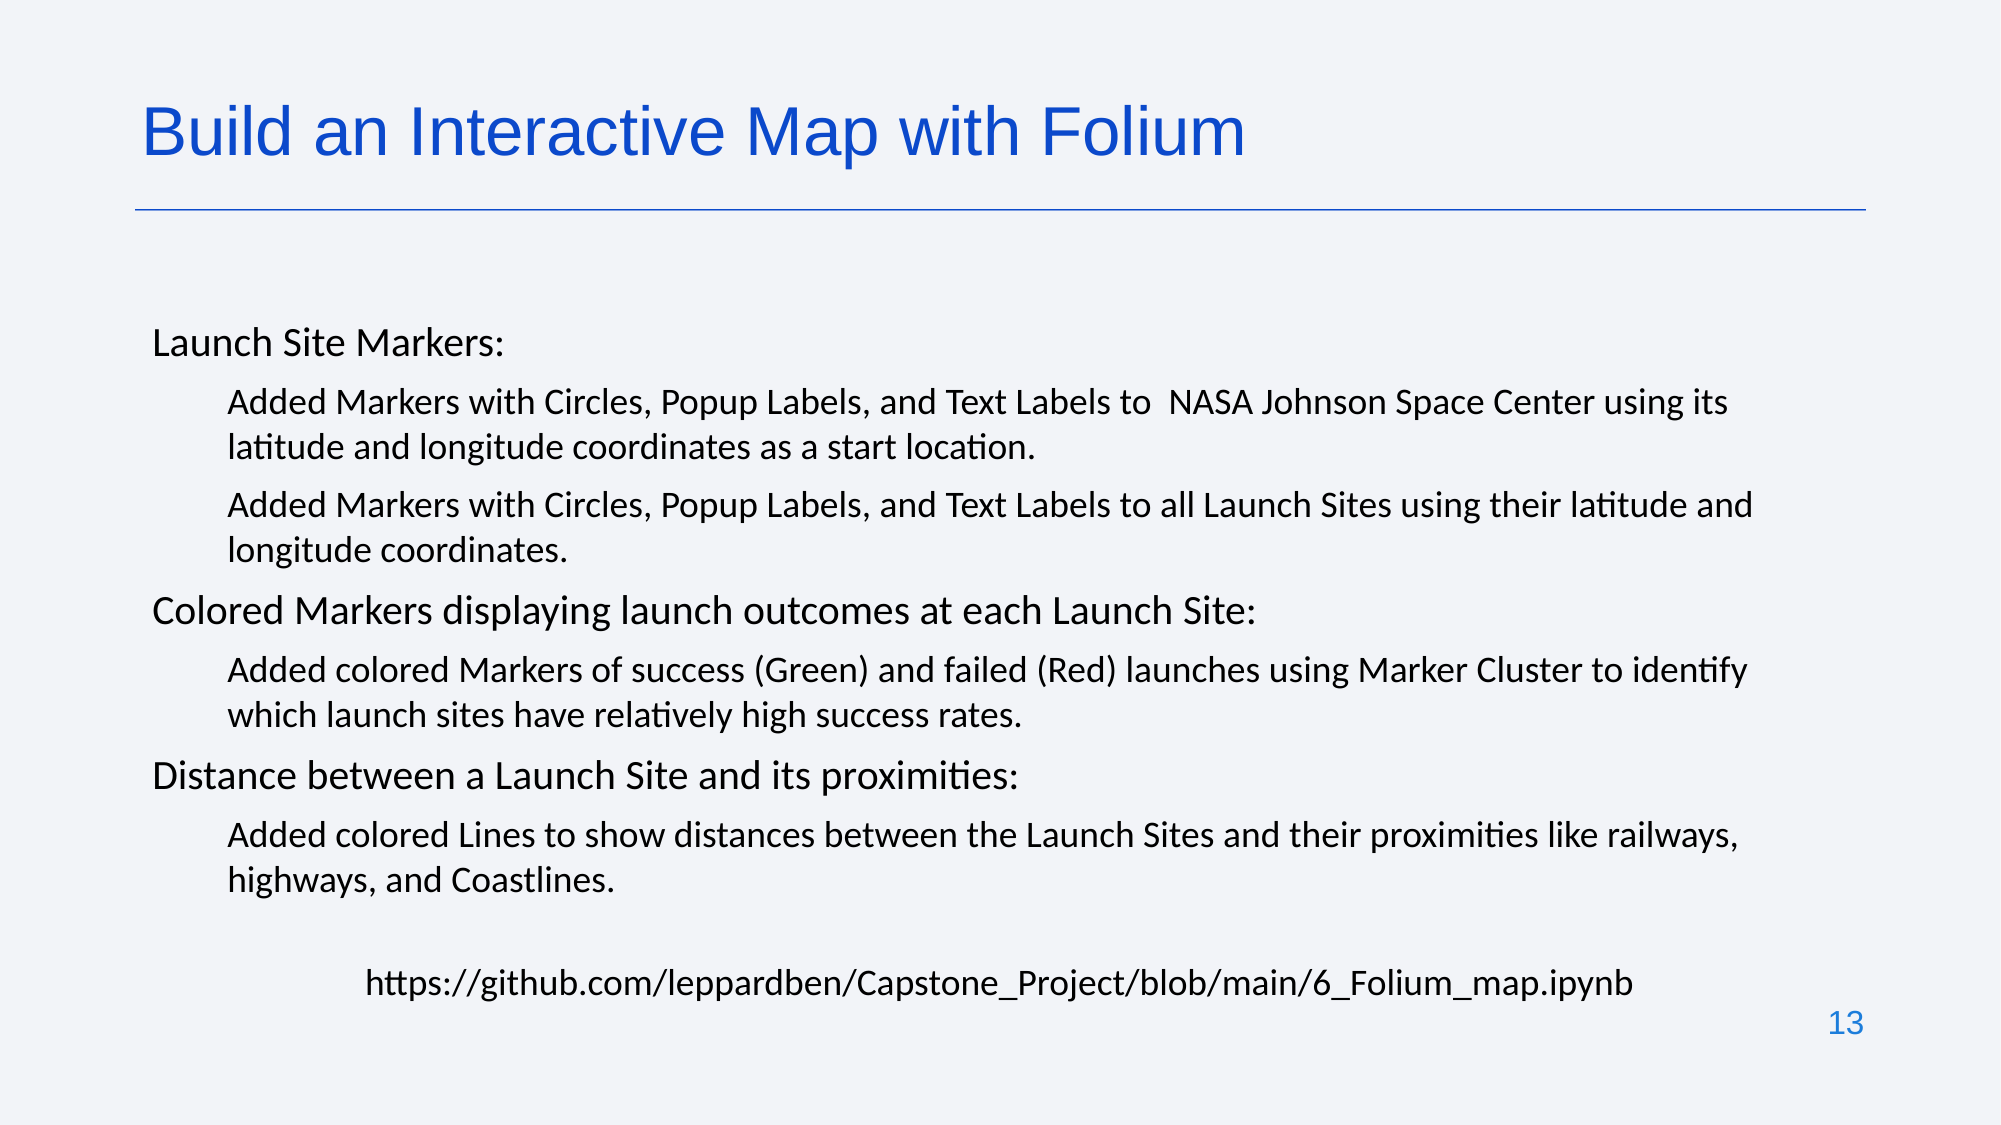

Build an Interactive Map with Folium
Launch Site Markers:
Added Markers with Circles, Popup Labels, and Text Labels to  NASA Johnson Space Center using its latitude and longitude coordinates as a start location.
Added Markers with Circles, Popup Labels, and Text Labels to all Launch Sites using their latitude and longitude coordinates.
Colored Markers displaying launch outcomes at each Launch Site:
Added colored Markers of success (Green) and failed (Red) launches using Marker Cluster to identify which launch sites have relatively high success rates.
Distance between a Launch Site and its proximities:
Added colored Lines to show distances between the Launch Sites and their proximities like railways, highways, and Coastlines.

https://github.com/leppardben/Capstone_Project/blob/main/6_Folium_map.ipynb
13